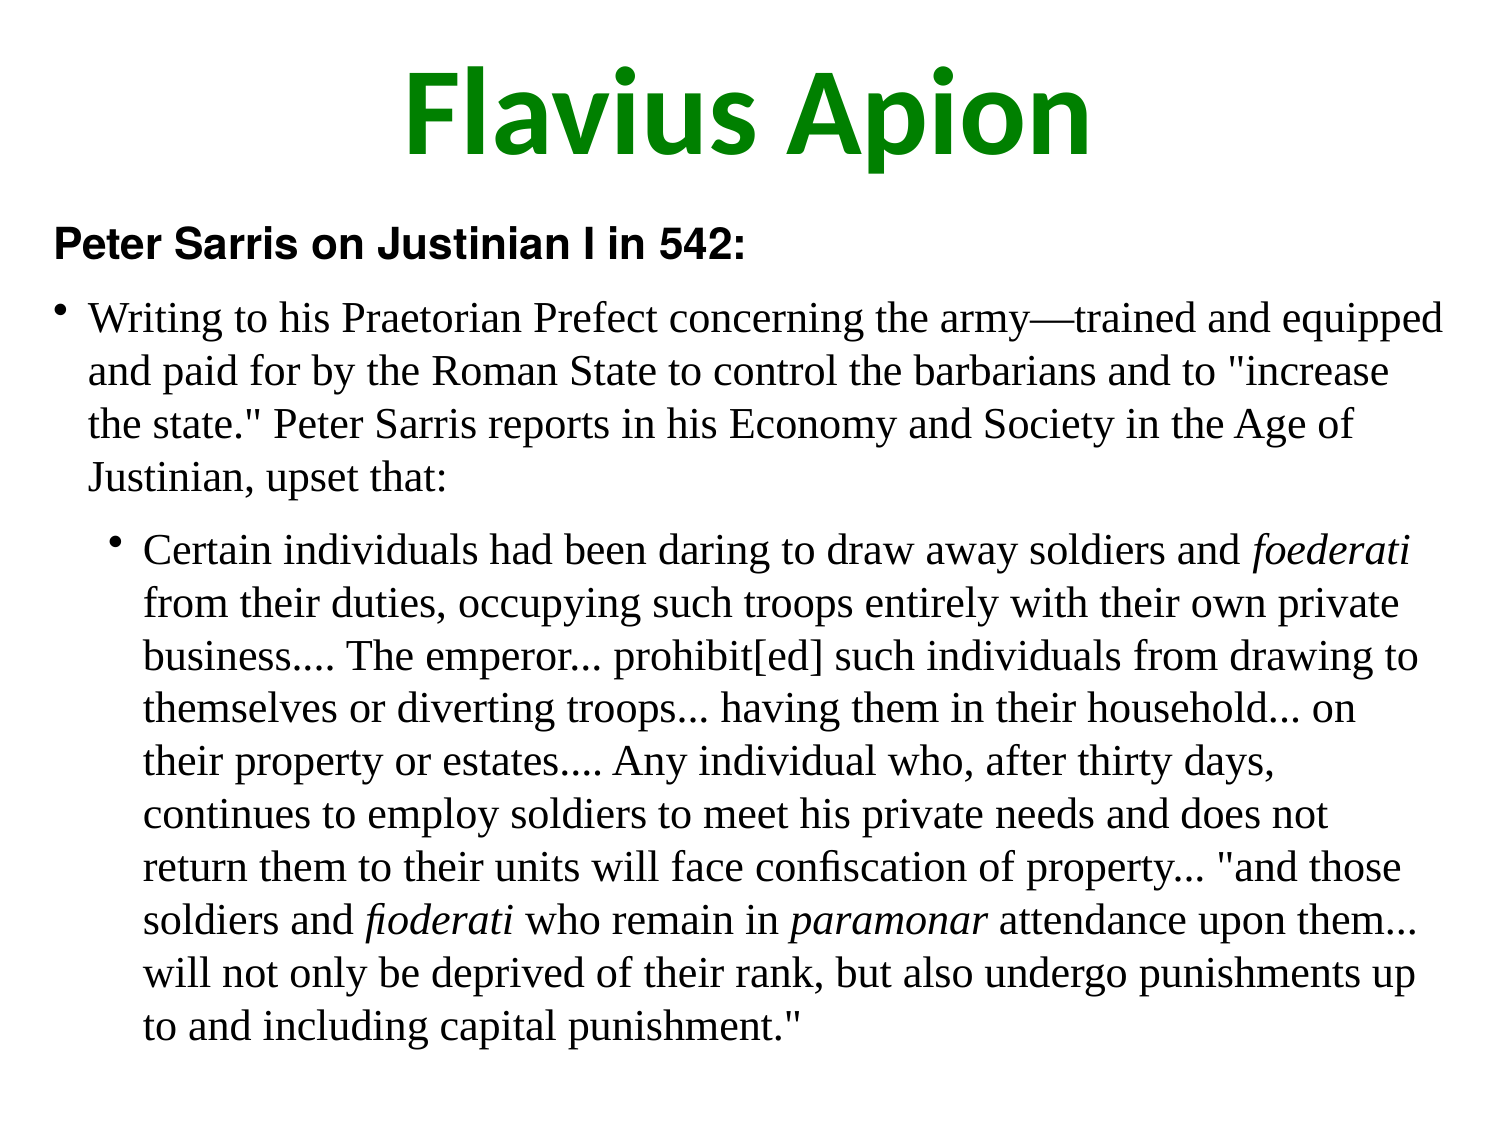

Flavius Apion
Peter Sarris on Justinian I in 542:
Writing to his Praetorian Prefect concerning the army—trained and equipped and paid for by the Roman State to control the barbarians and to "increase the state." Peter Sarris reports in his Economy and Society in the Age of Justinian, upset that:
Certain individuals had been daring to draw away soldiers and foederati from their duties, occupying such troops entirely with their own private business.... The emperor... prohibit[ed] such individuals from drawing to themselves or diverting troops... having them in their household... on their property or estates.... Any individual who, after thirty days, continues to employ soldiers to meet his private needs and does not return them to their units will face conﬁscation of property... "and those soldiers and ﬁoderati who remain in paramonar attendance upon them... will not only be deprived of their rank, but also undergo punishments up to and including capital punishment."